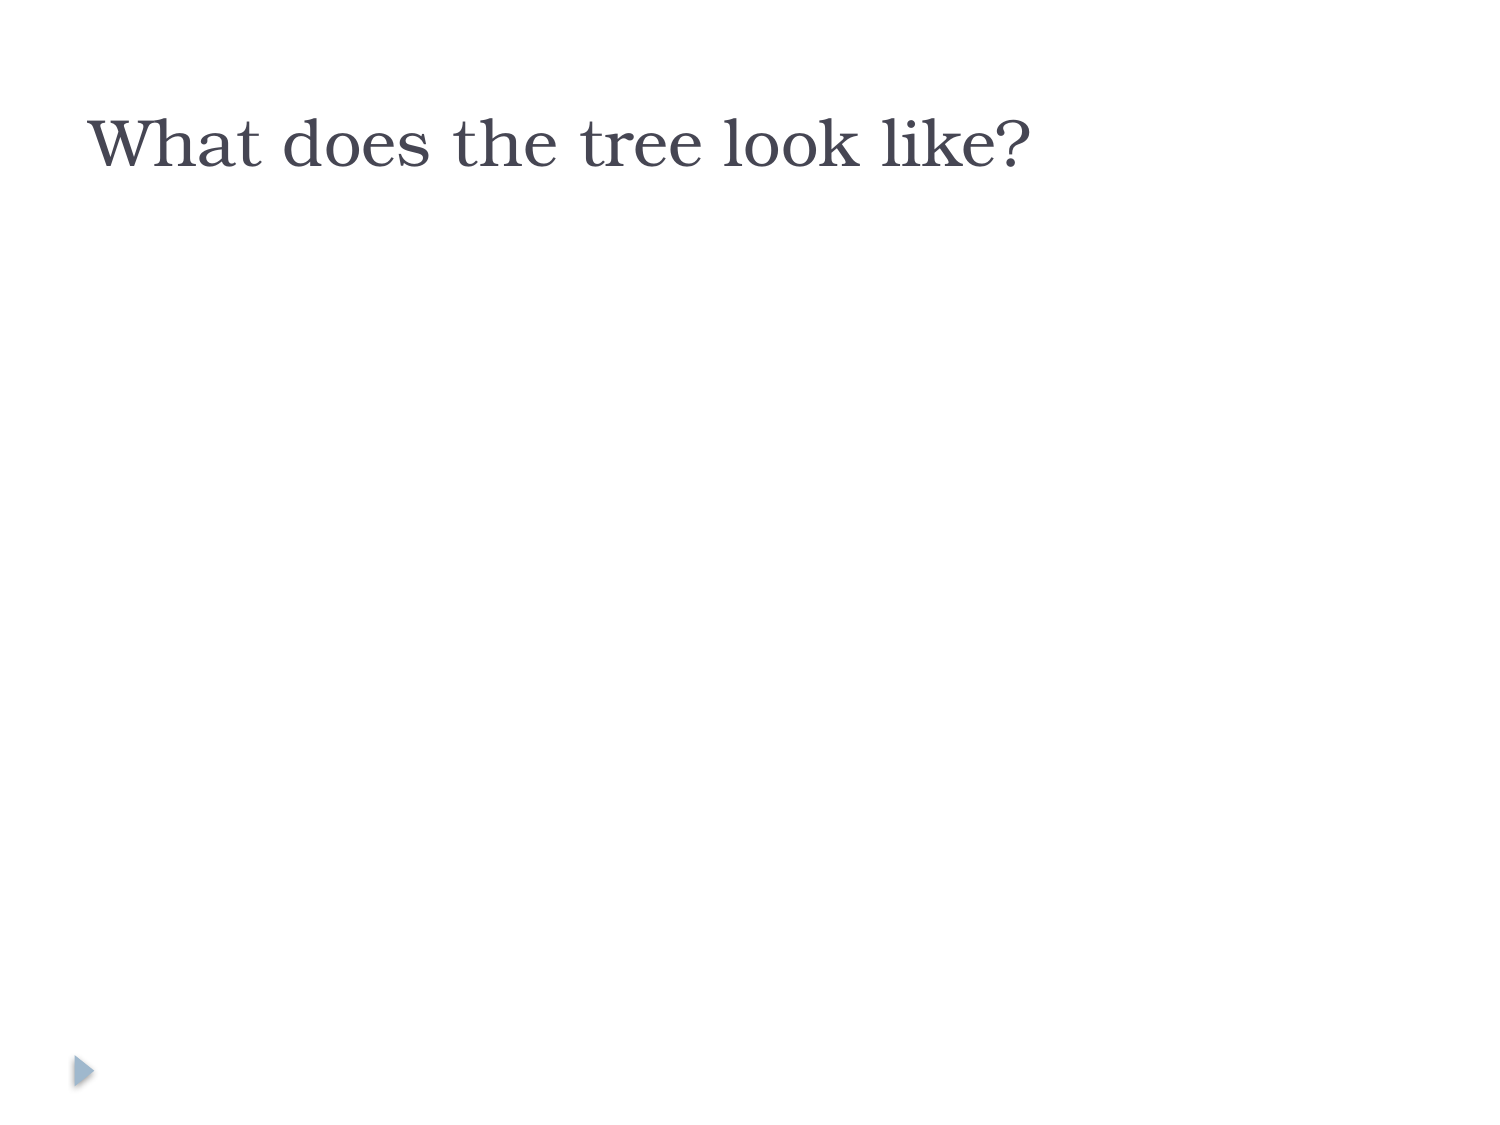

# What does the tree look like?